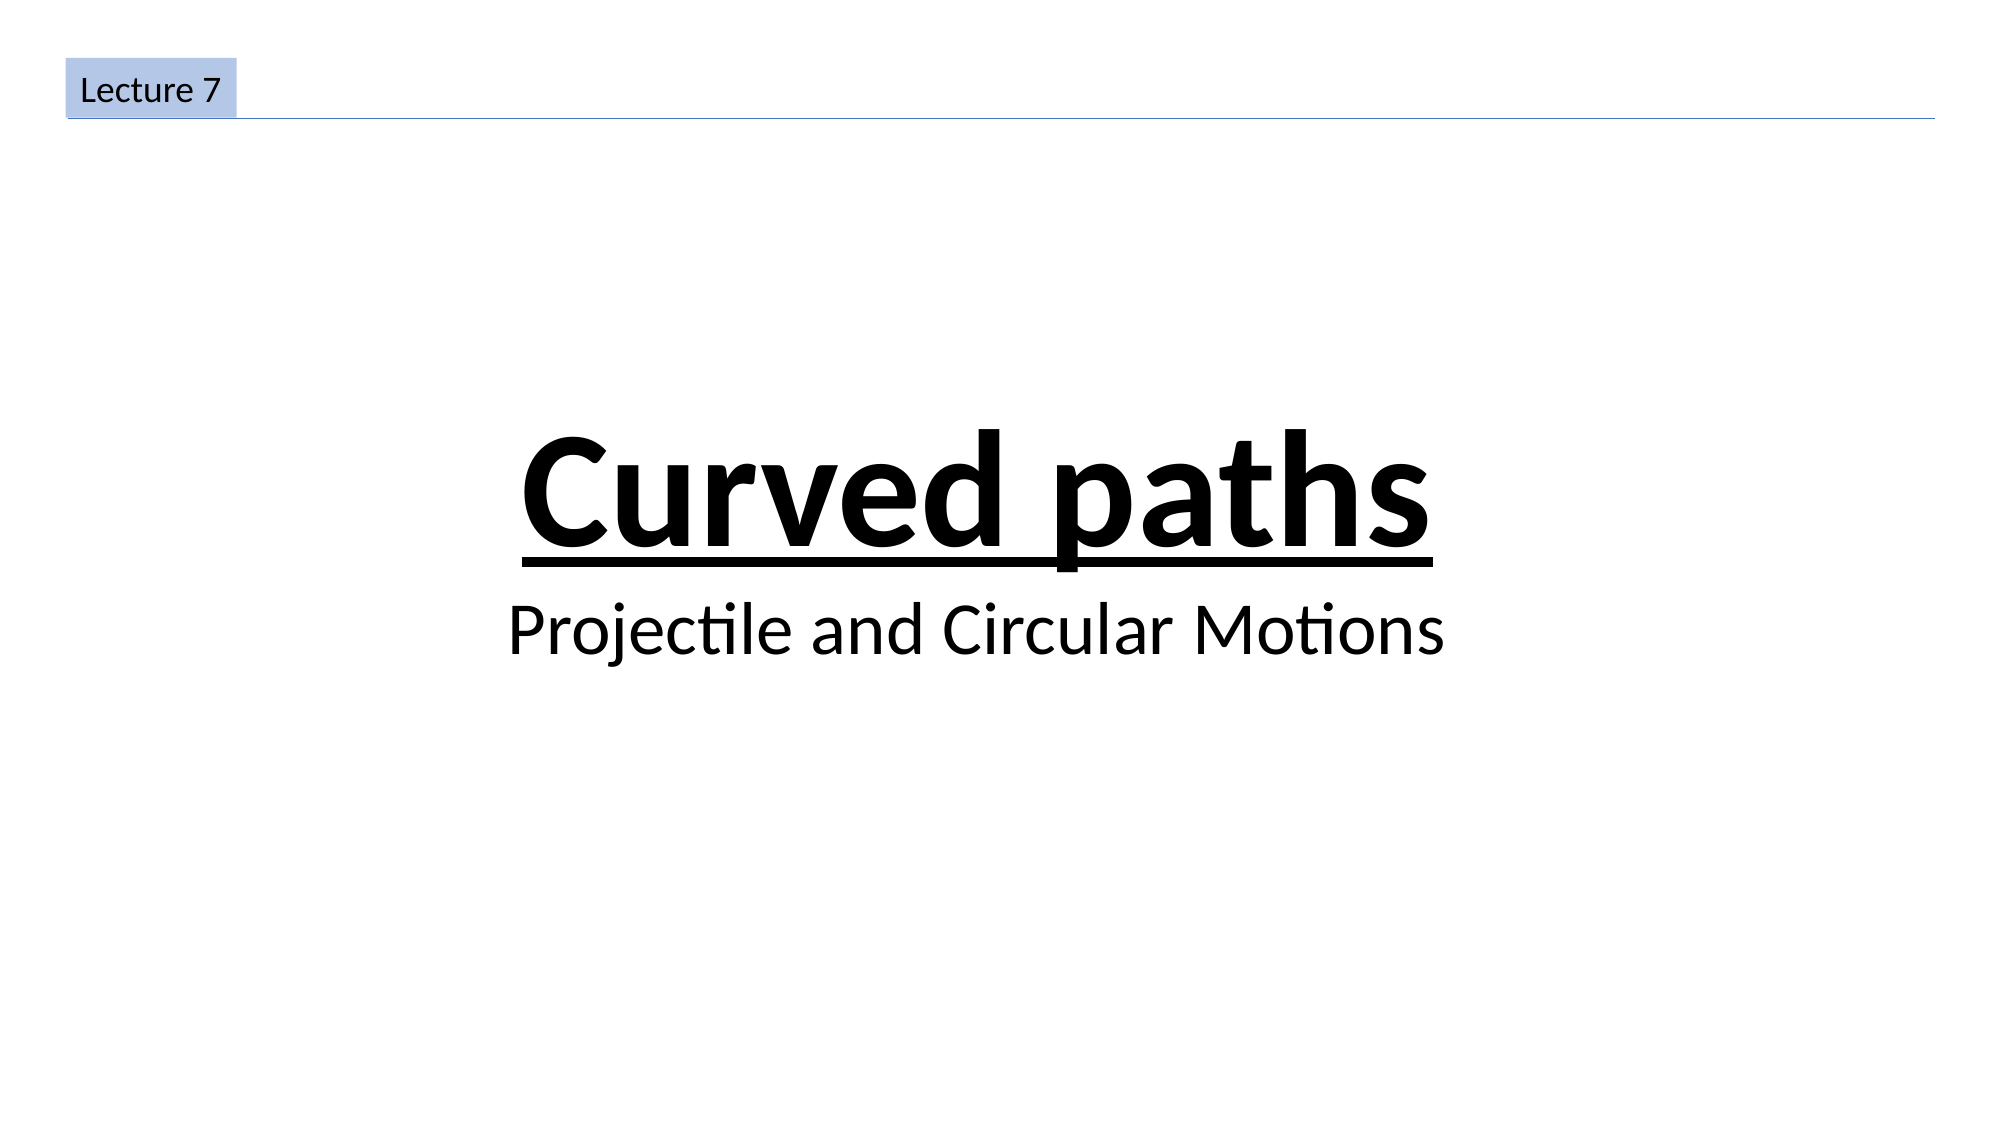

Lecture 7
Curved paths
Projectile and Circular Motions